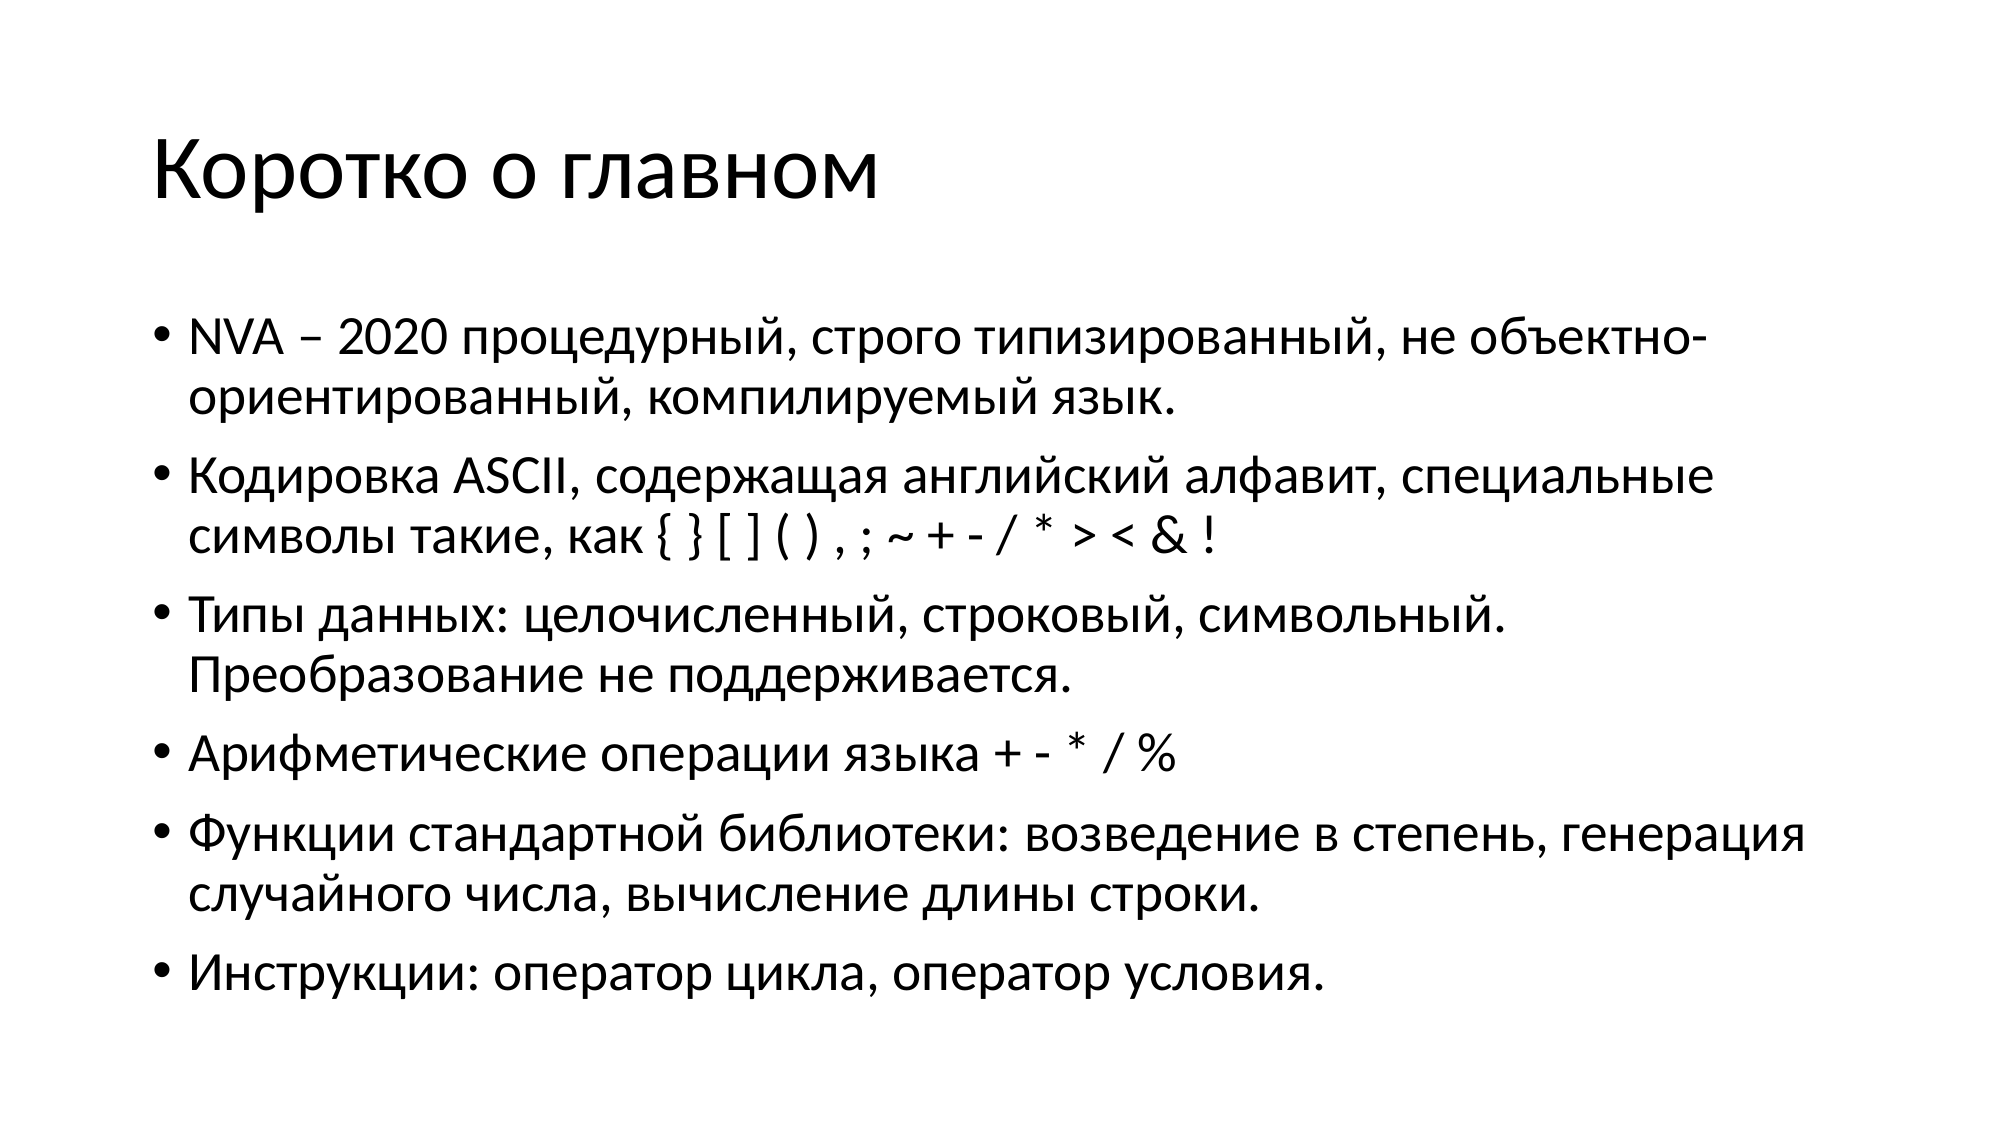

# Коротко о главном
NVA – 2020 процедурный, строго типизированный, не объектно-ориентированный, компилируемый язык.
Кодировка ASCII, содержащая английский алфавит, специальные символы такие, как { } [ ] ( ) , ; ~ + - / * > < & !
Типы данных: целочисленный, строковый, символьный. Преобразование не поддерживается.
Арифметические операции языка + - * / %
Функции стандартной библиотеки: возведение в степень, генерация случайного числа, вычисление длины строки.
Инструкции: оператор цикла, оператор условия.